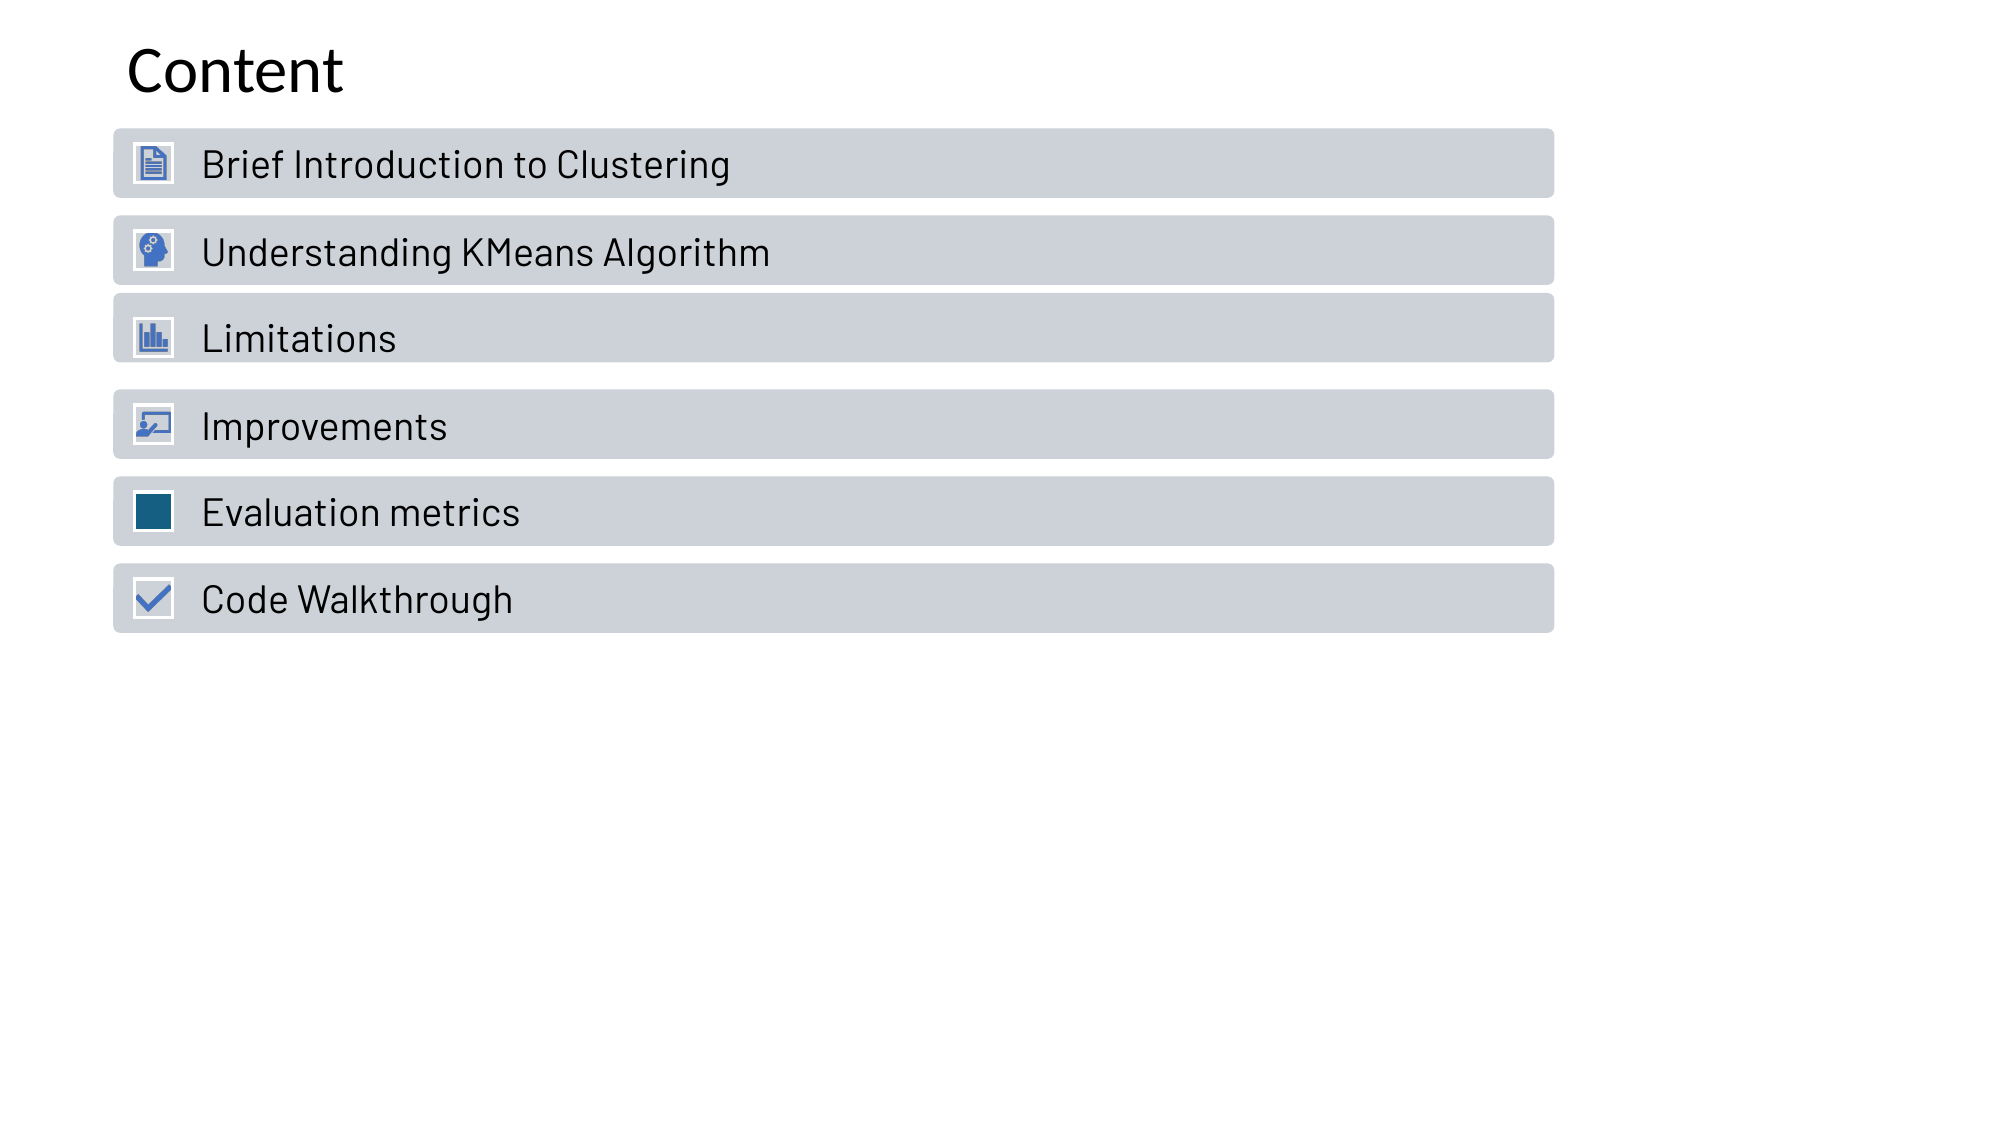

# Content
Brief Introduction to Clustering
Understanding KMeans Algorithm
Limitations
Improvements
Evaluation metrics
Code Walkthrough